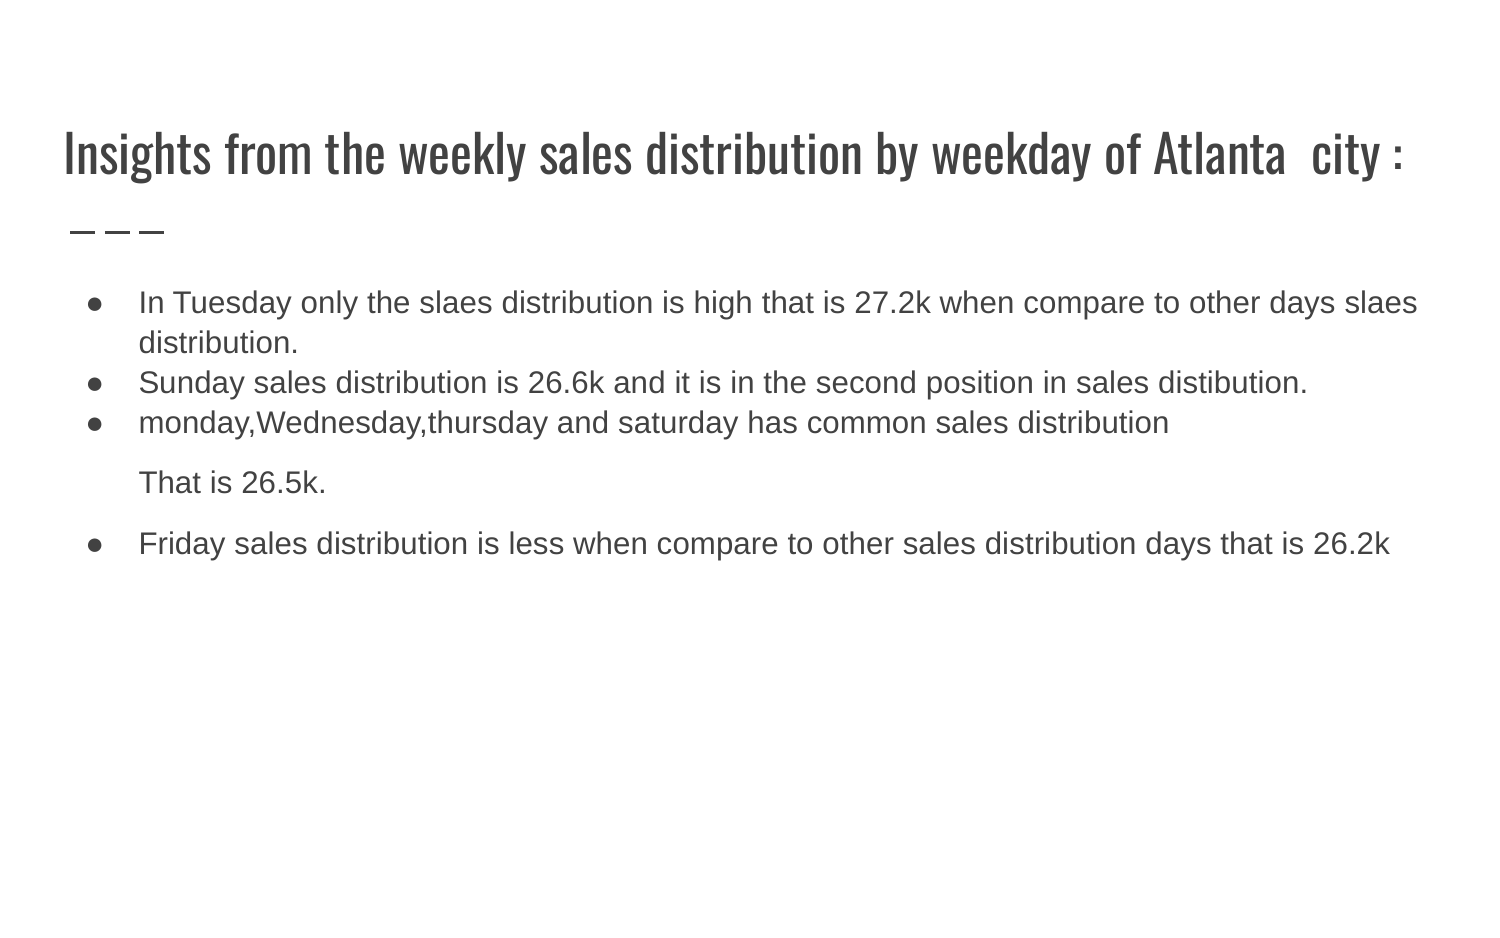

# Insights from the weekly sales distribution by weekday of Atlanta  city :
In Tuesday only the slaes distribution is high that is 27.2k when compare to other days slaes distribution.
Sunday sales distribution is 26.6k and it is in the second position in sales distibution.
monday,Wednesday,thursday and saturday has common sales distribution
That is 26.5k.
Friday sales distribution is less when compare to other sales distribution days that is 26.2k